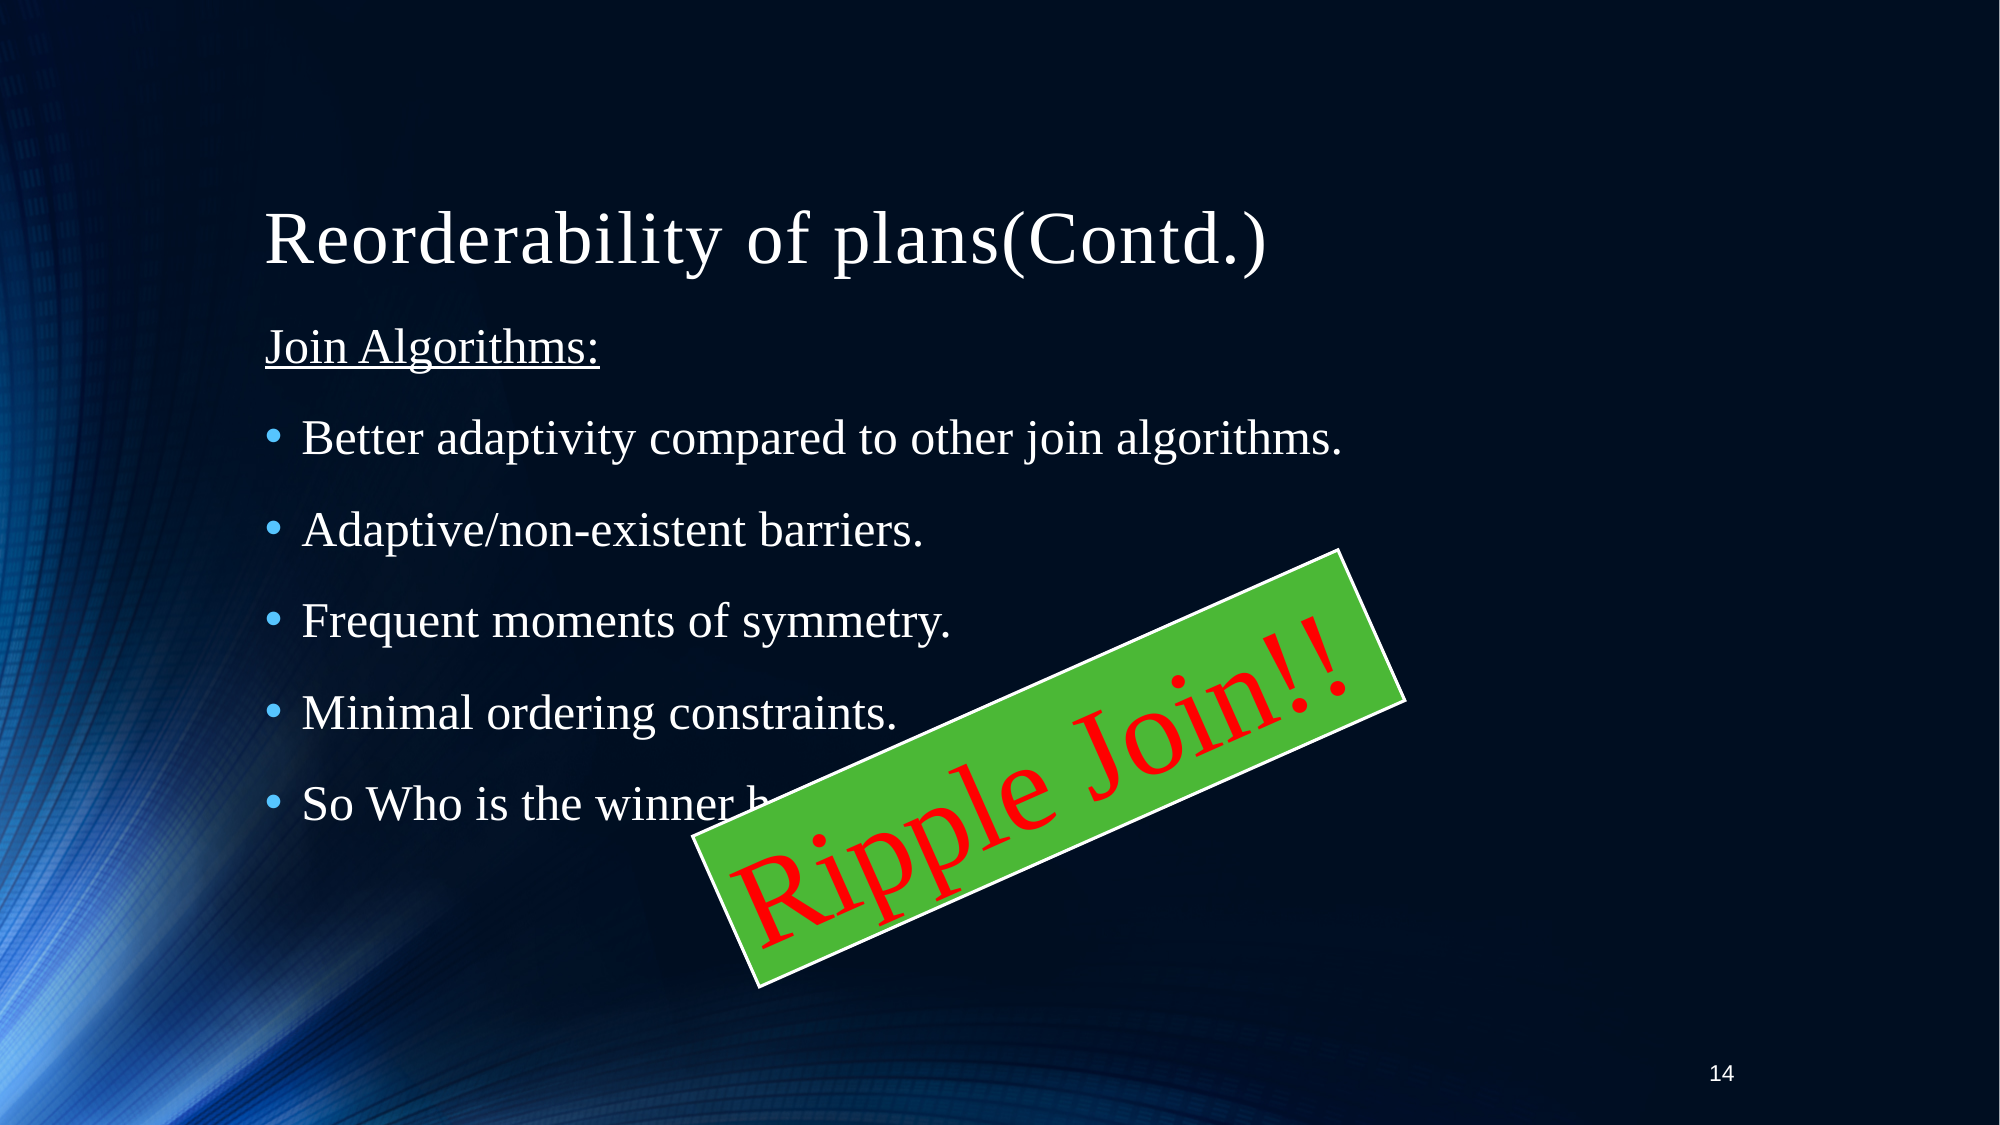

# Reorderability of plans(Contd.)
Join Algorithms:
Better adaptivity compared to other join algorithms.
Adaptive/non-existent barriers.
Frequent moments of symmetry.
Minimal ordering constraints.
So Who is the winner here?

Ripple Join!!
14